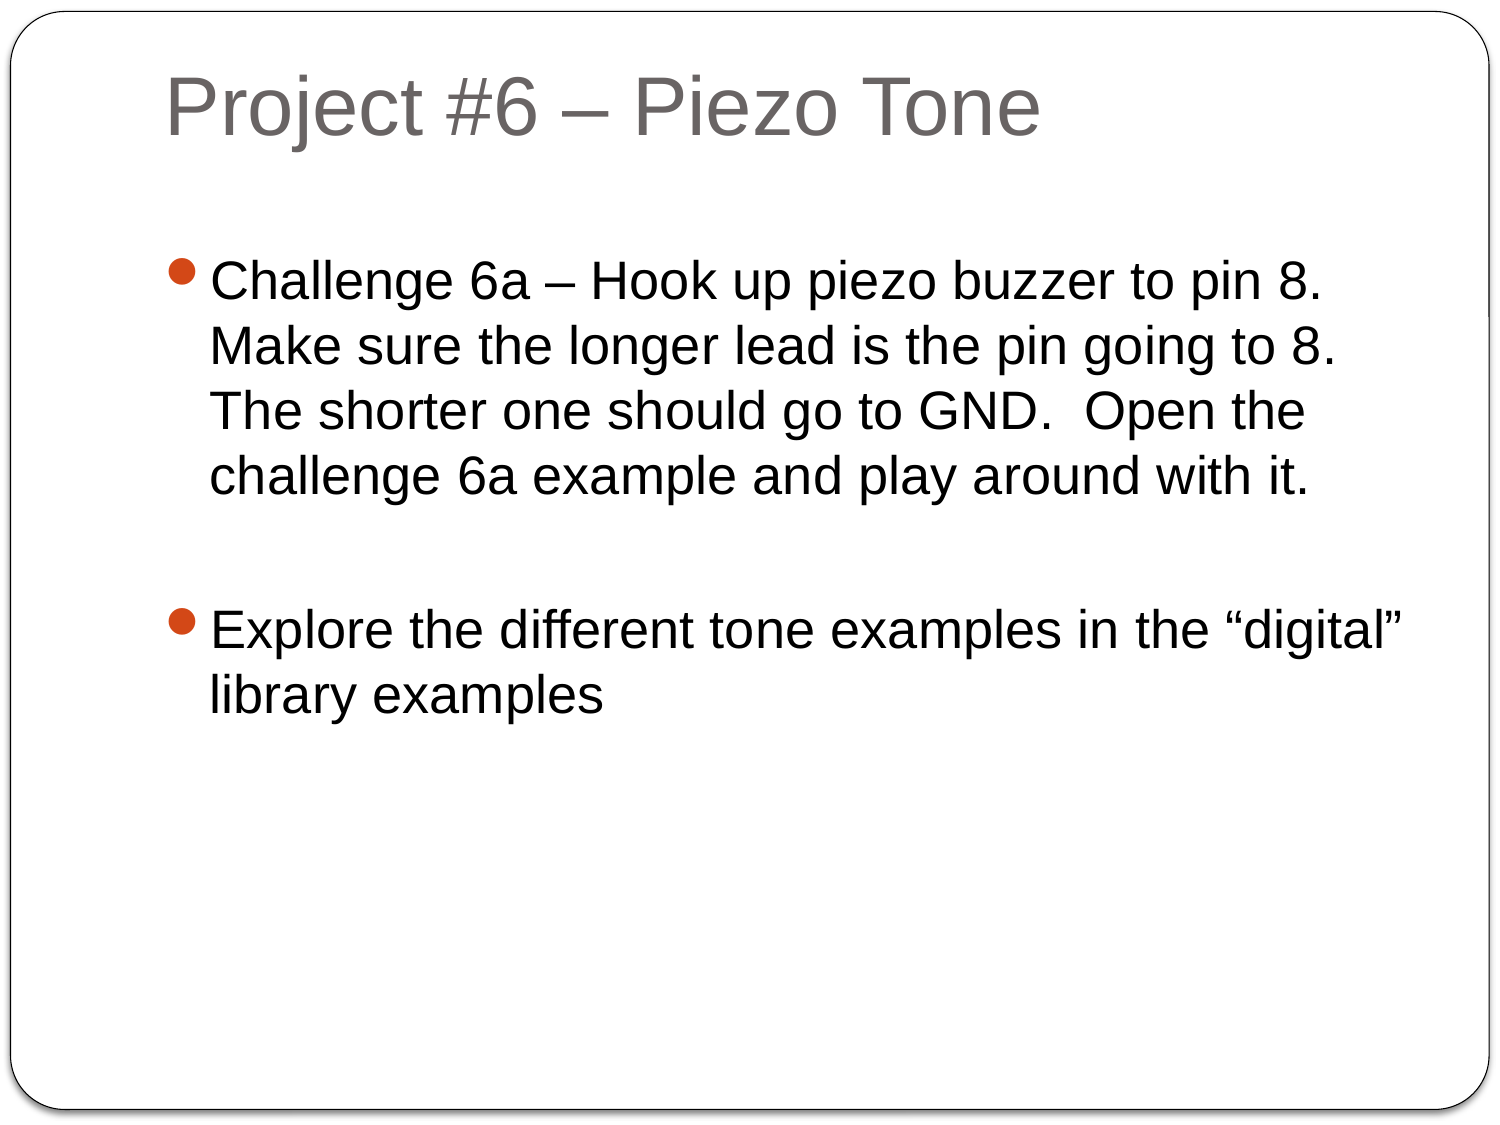

# Project #6 – Piezo Tone
Challenge 6a – Hook up piezo buzzer to pin 8.  Make sure the longer lead is the pin going to 8.  The shorter one should go to GND.  Open the challenge 6a example and play around with it.

Explore the different tone examples in the “digital” library examples